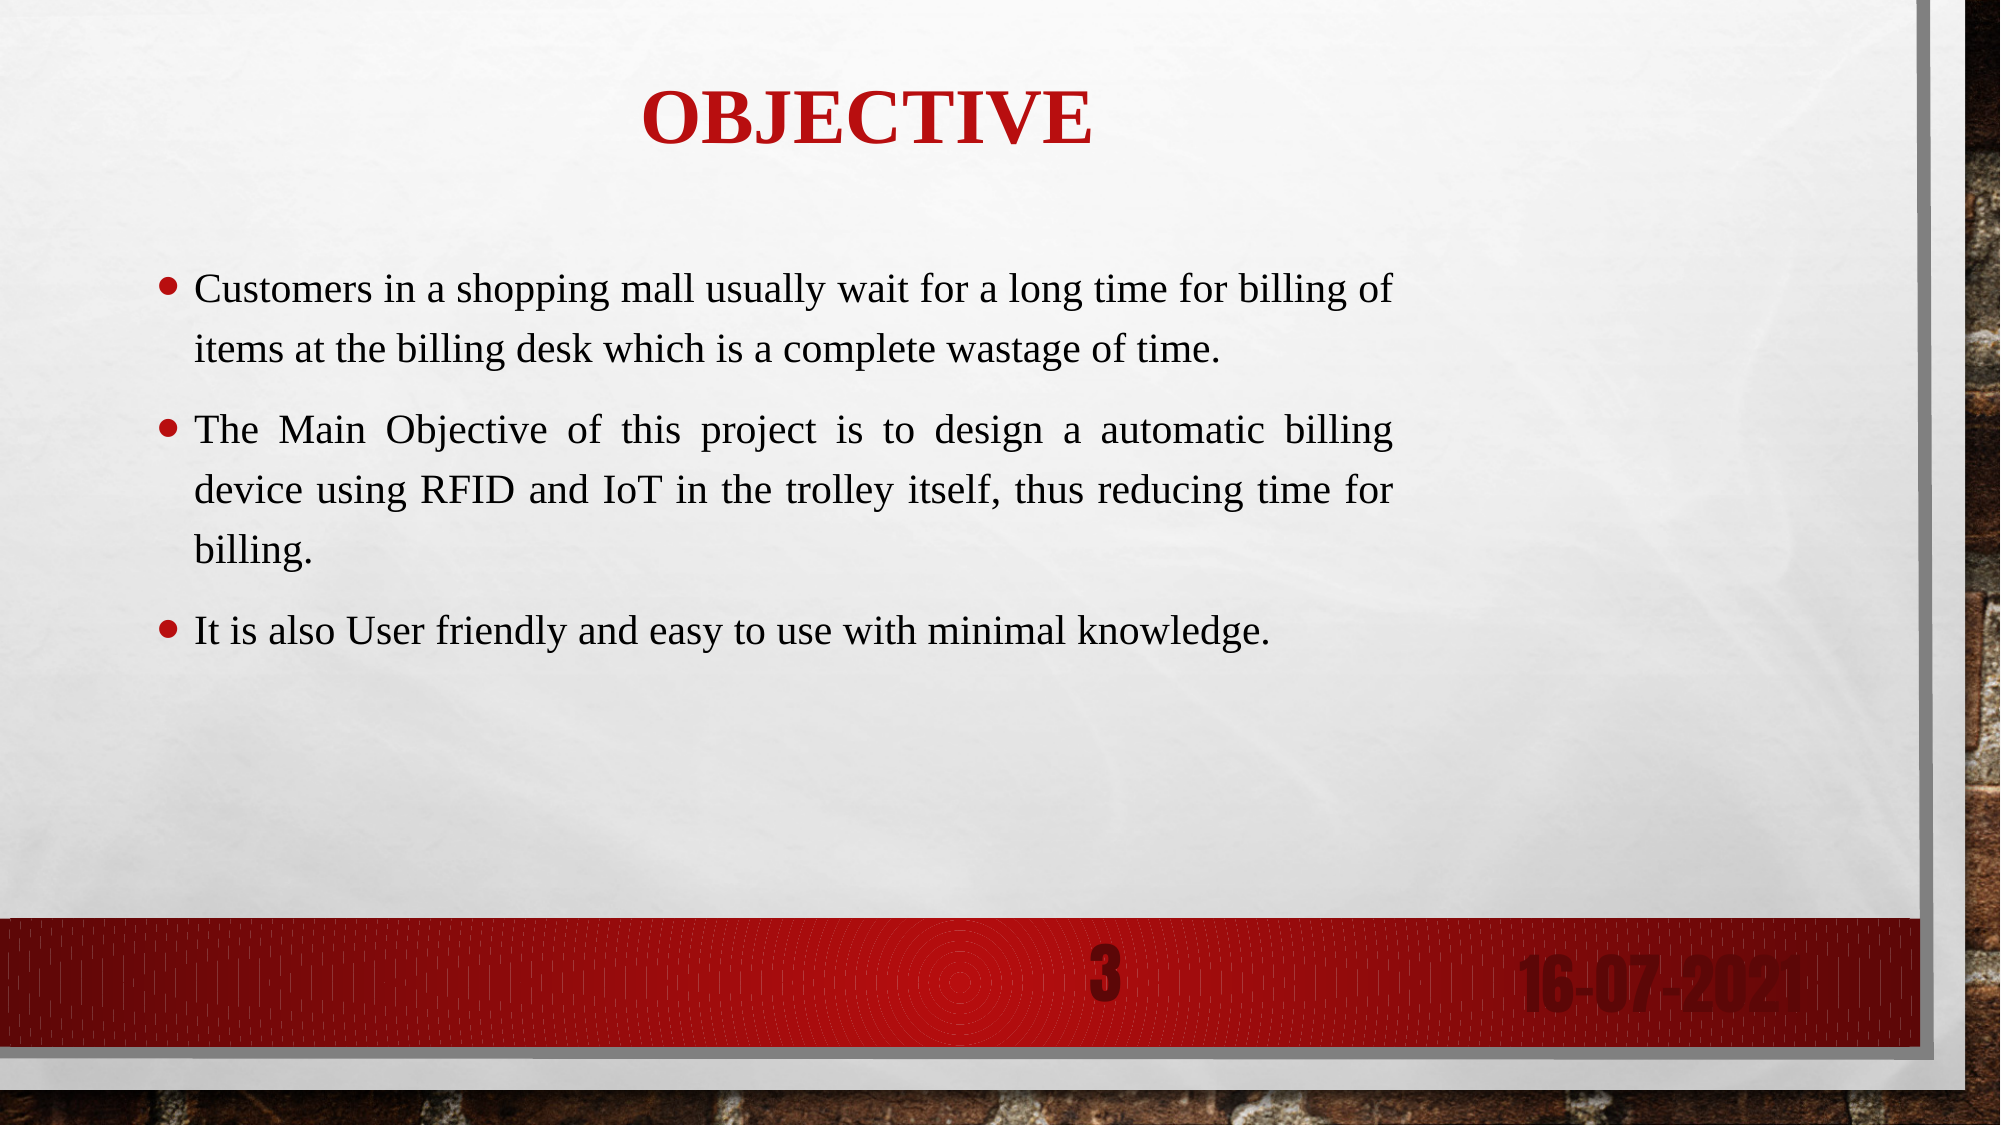

# Objective
Customers in a shopping mall usually wait for a long time for billing of items at the billing desk which is a complete wastage of time.
The Main Objective of this project is to design a automatic billing device using RFID and IoT in the trolley itself, thus reducing time for billing.
It is also User friendly and easy to use with minimal knowledge.
3
16-07-2021